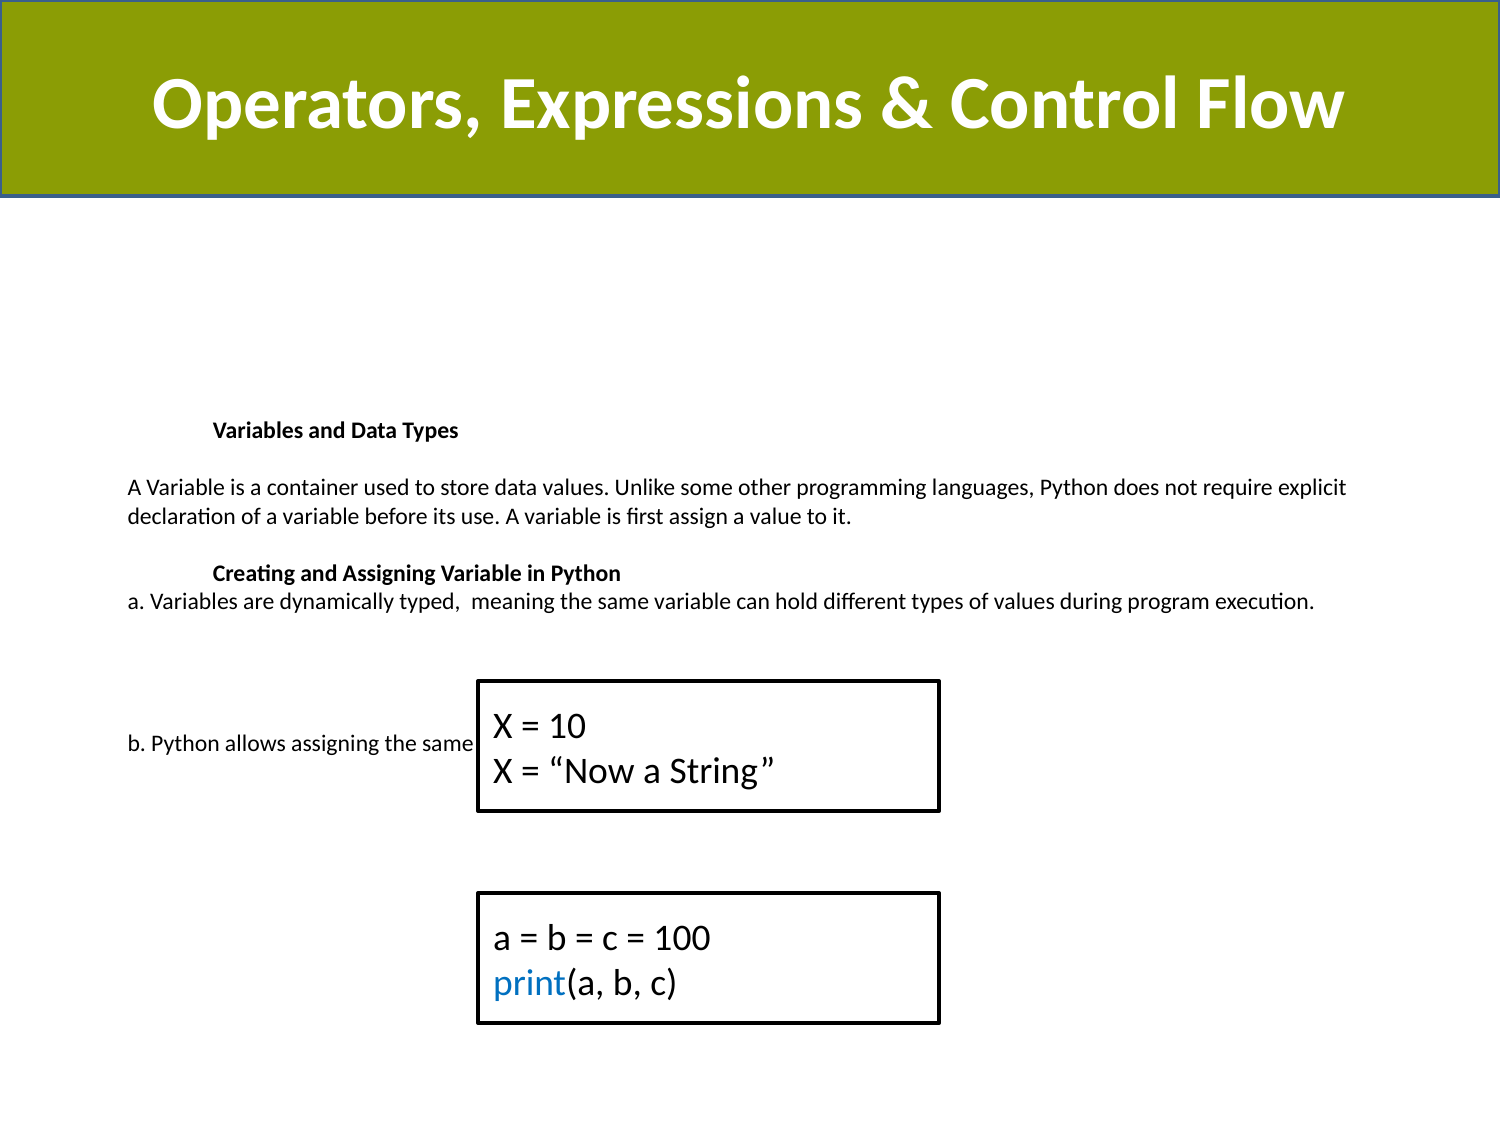

Operators, Expressions & Control Flow
# Variables and Data Types A Variable is a container used to store data values. Unlike some other programming languages, Python does not require explicit declaration of a variable before its use. A variable is first assign a value to it. Creating and Assigning Variable in Python a. Variables are dynamically typed,  meaning the same variable can hold different types of values during program execution. b. Python allows assigning the same value to multiple variables in a single line.
X = 10
X = “Now a String”
a = b = c = 100
print(a, b, c)